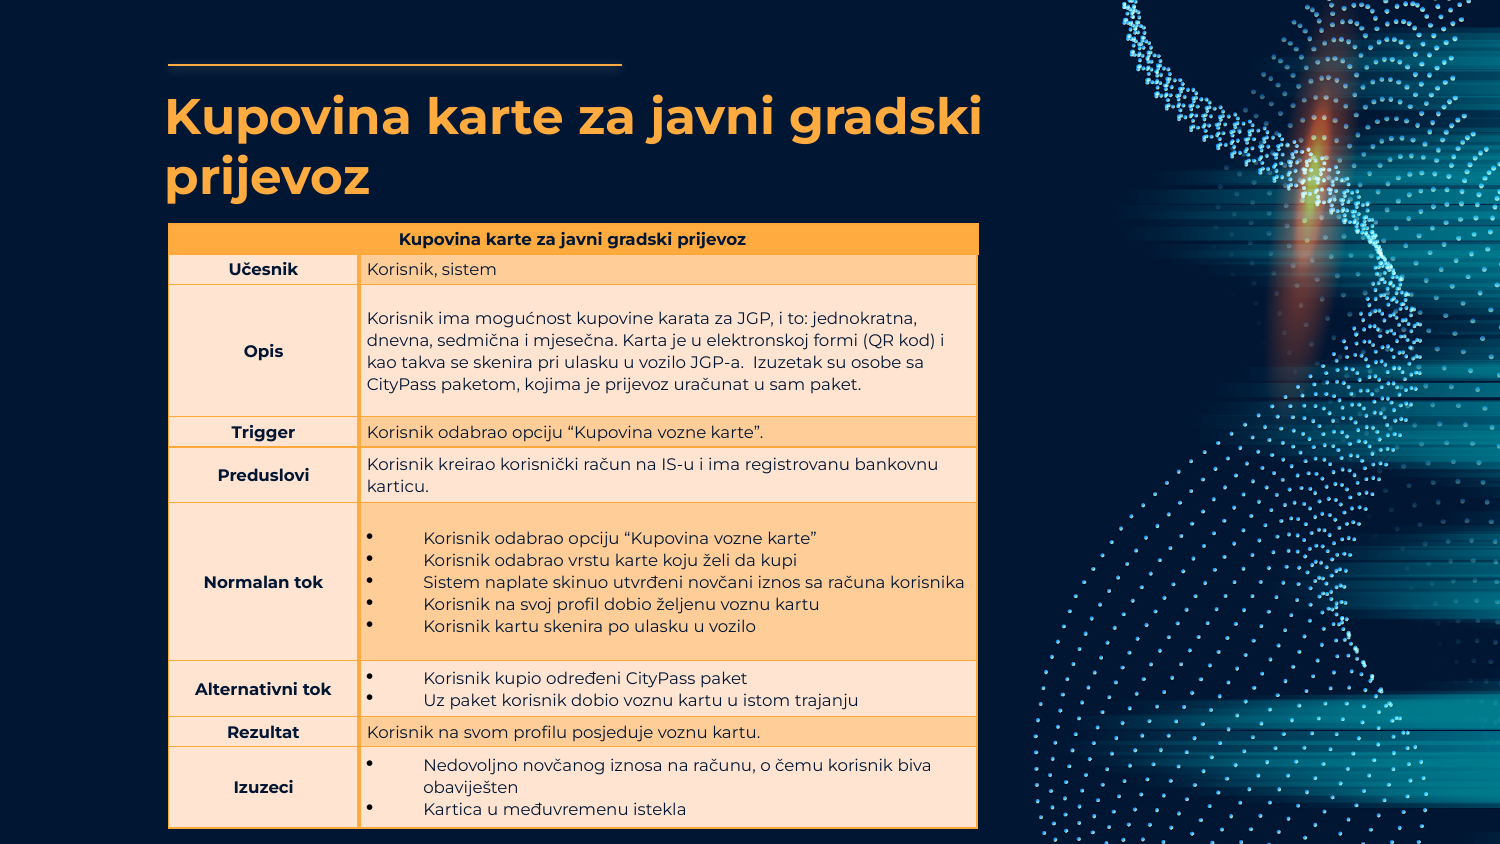

# Kupovina karte za javni gradski prijevoz
| Kupovina karte za javni gradski prijevoz |  |
| --- | --- |
| Učesnik | Korisnik, sistem |
| Opis | Korisnik ima mogućnost kupovine karata za JGP, i to: jednokratna, dnevna, sedmična i mjesečna. Karta je u elektronskoj formi (QR kod) i kao takva se skenira pri ulasku u vozilo JGP-a. Izuzetak su osobe sa CityPass paketom, kojima je prijevoz uračunat u sam paket. |
| Trigger | Korisnik odabrao opciju “Kupovina vozne karte”. |
| Preduslovi | Korisnik kreirao korisnički račun na IS-u i ima registrovanu bankovnu karticu. |
| Normalan tok | Korisnik odabrao opciju “Kupovina vozne karte” Korisnik odabrao vrstu karte koju želi da kupi Sistem naplate skinuo utvrđeni novčani iznos sa računa korisnika Korisnik na svoj profil dobio željenu voznu kartu Korisnik kartu skenira po ulasku u vozilo |
| Alternativni tok | Korisnik kupio određeni CityPass paket Uz paket korisnik dobio voznu kartu u istom trajanju |
| Rezultat | Korisnik na svom profilu posjeduje voznu kartu. |
| Izuzeci | Nedovoljno novčanog iznosa na računu, o čemu korisnik biva obaviješten Kartica u međuvremenu istekla |